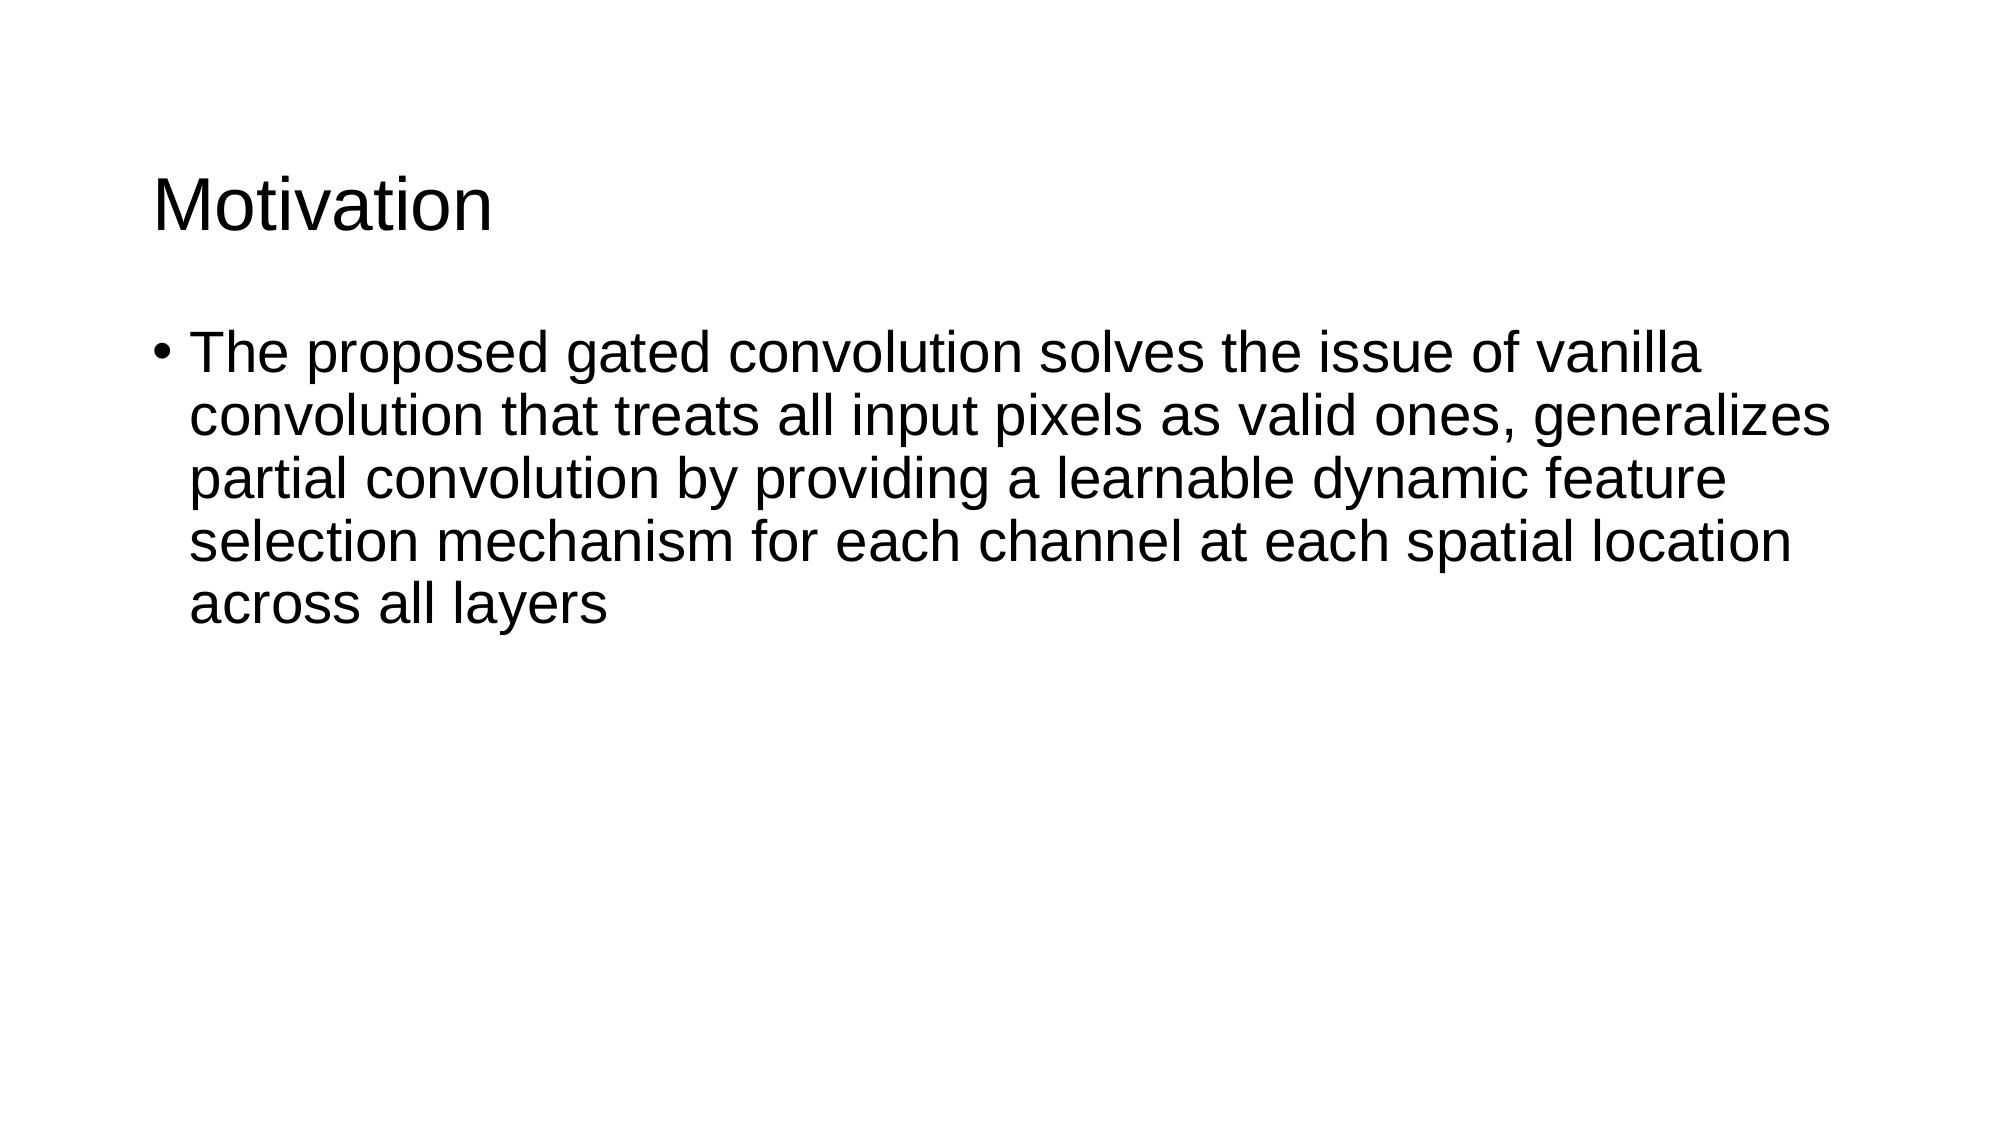

# Motivation
The proposed gated convolution solves the issue of vanilla convolution that treats all input pixels as valid ones, generalizes partial convolution by providing a learnable dynamic feature selection mechanism for each channel at each spatial location across all layers